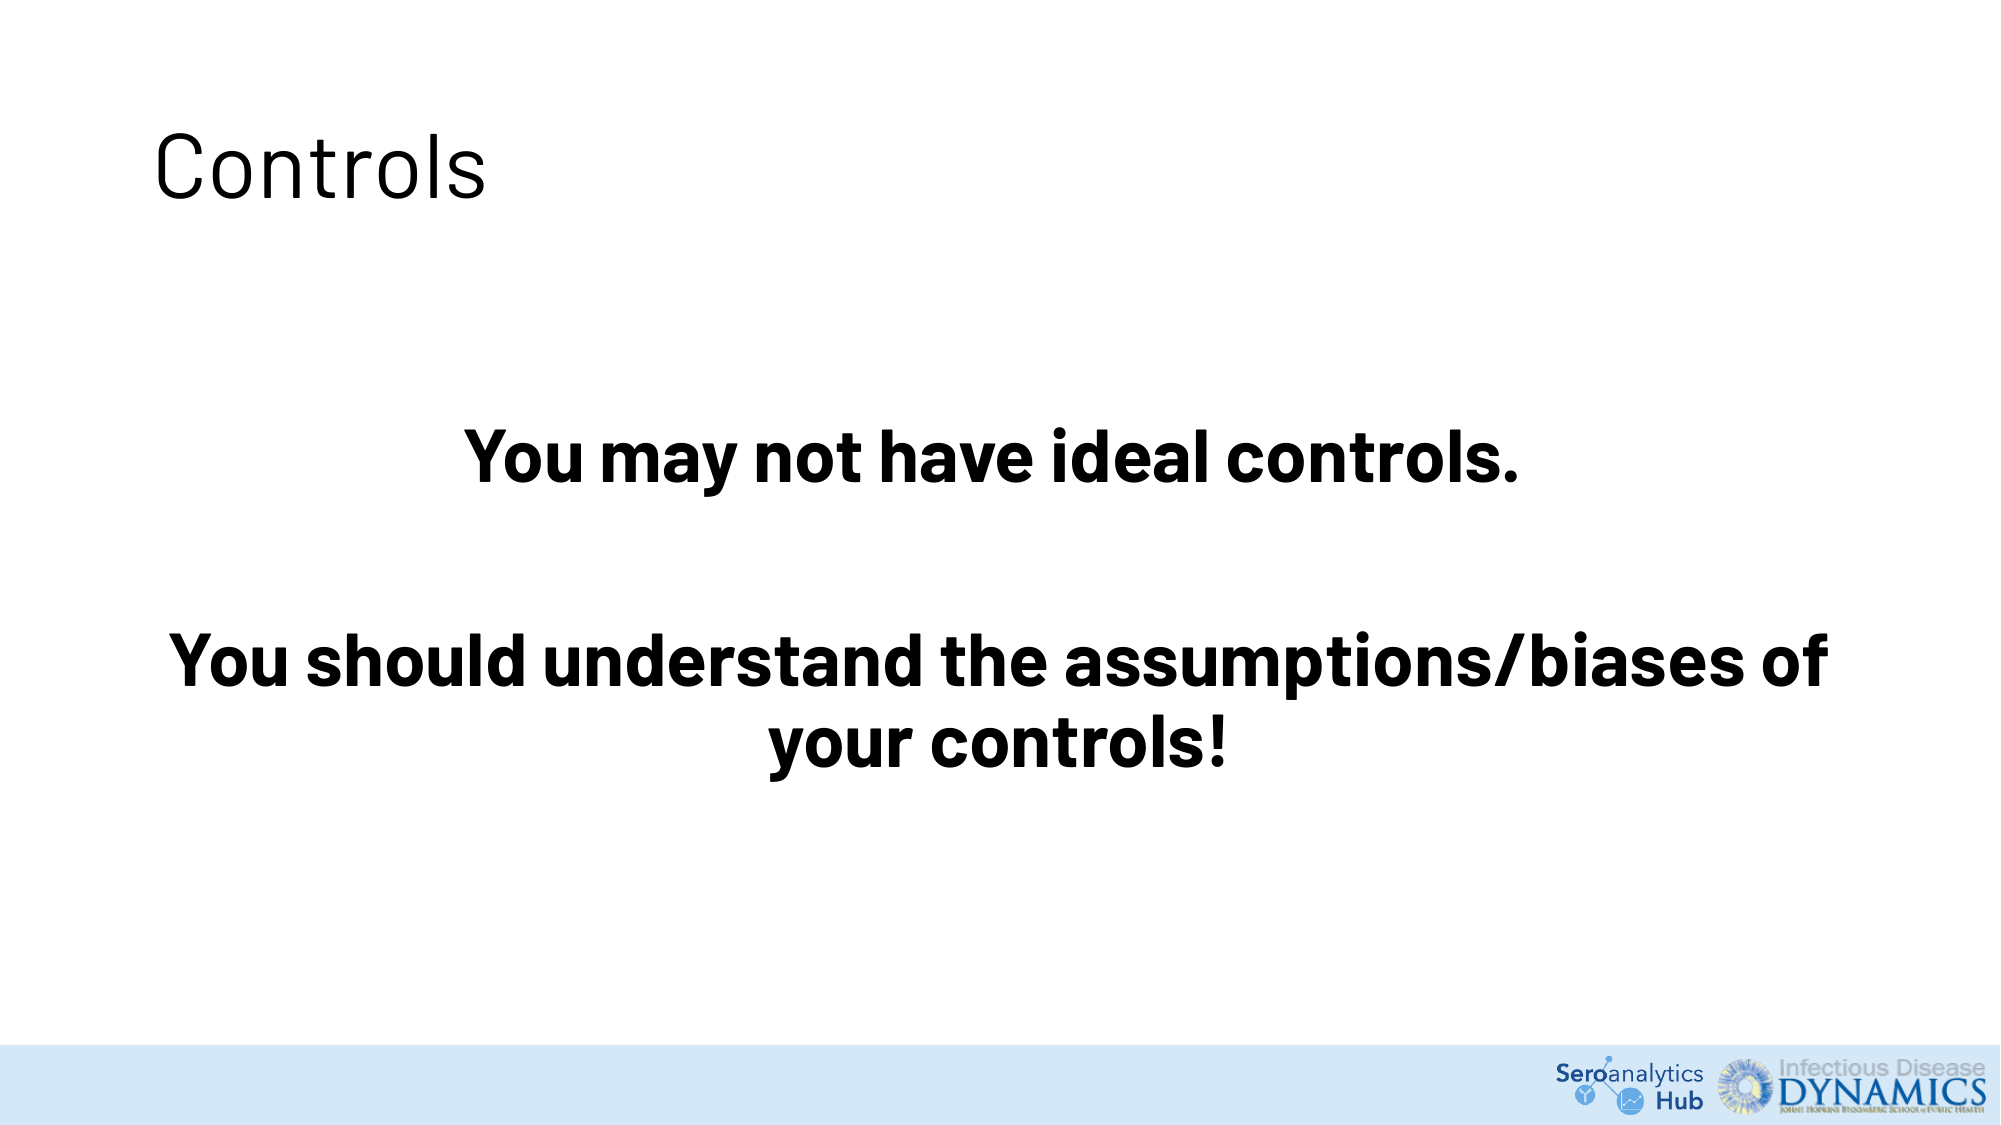

# Controls

You may not have ideal controls.

You should understand the assumptions/biases of your controls!